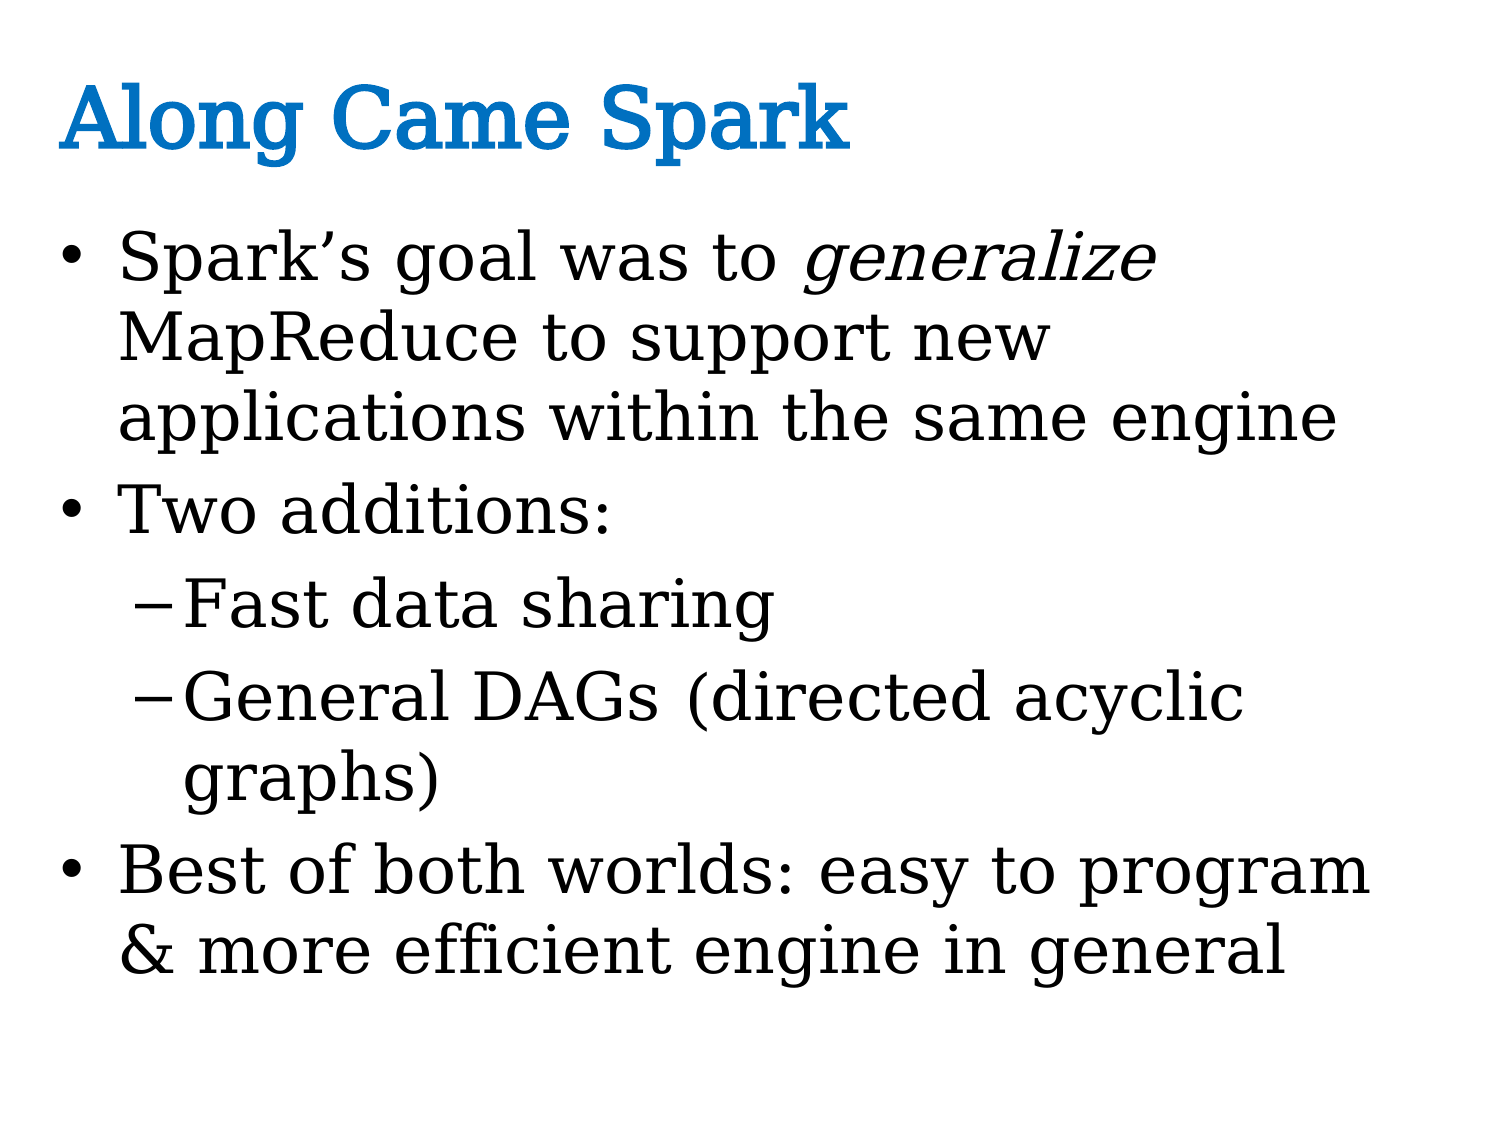

# Along Came Spark
Spark’s goal was to generalize MapReduce to support new applications within the same engine
Two additions:
Fast data sharing
General DAGs (directed acyclic graphs)
Best of both worlds: easy to program & more efficient engine in general